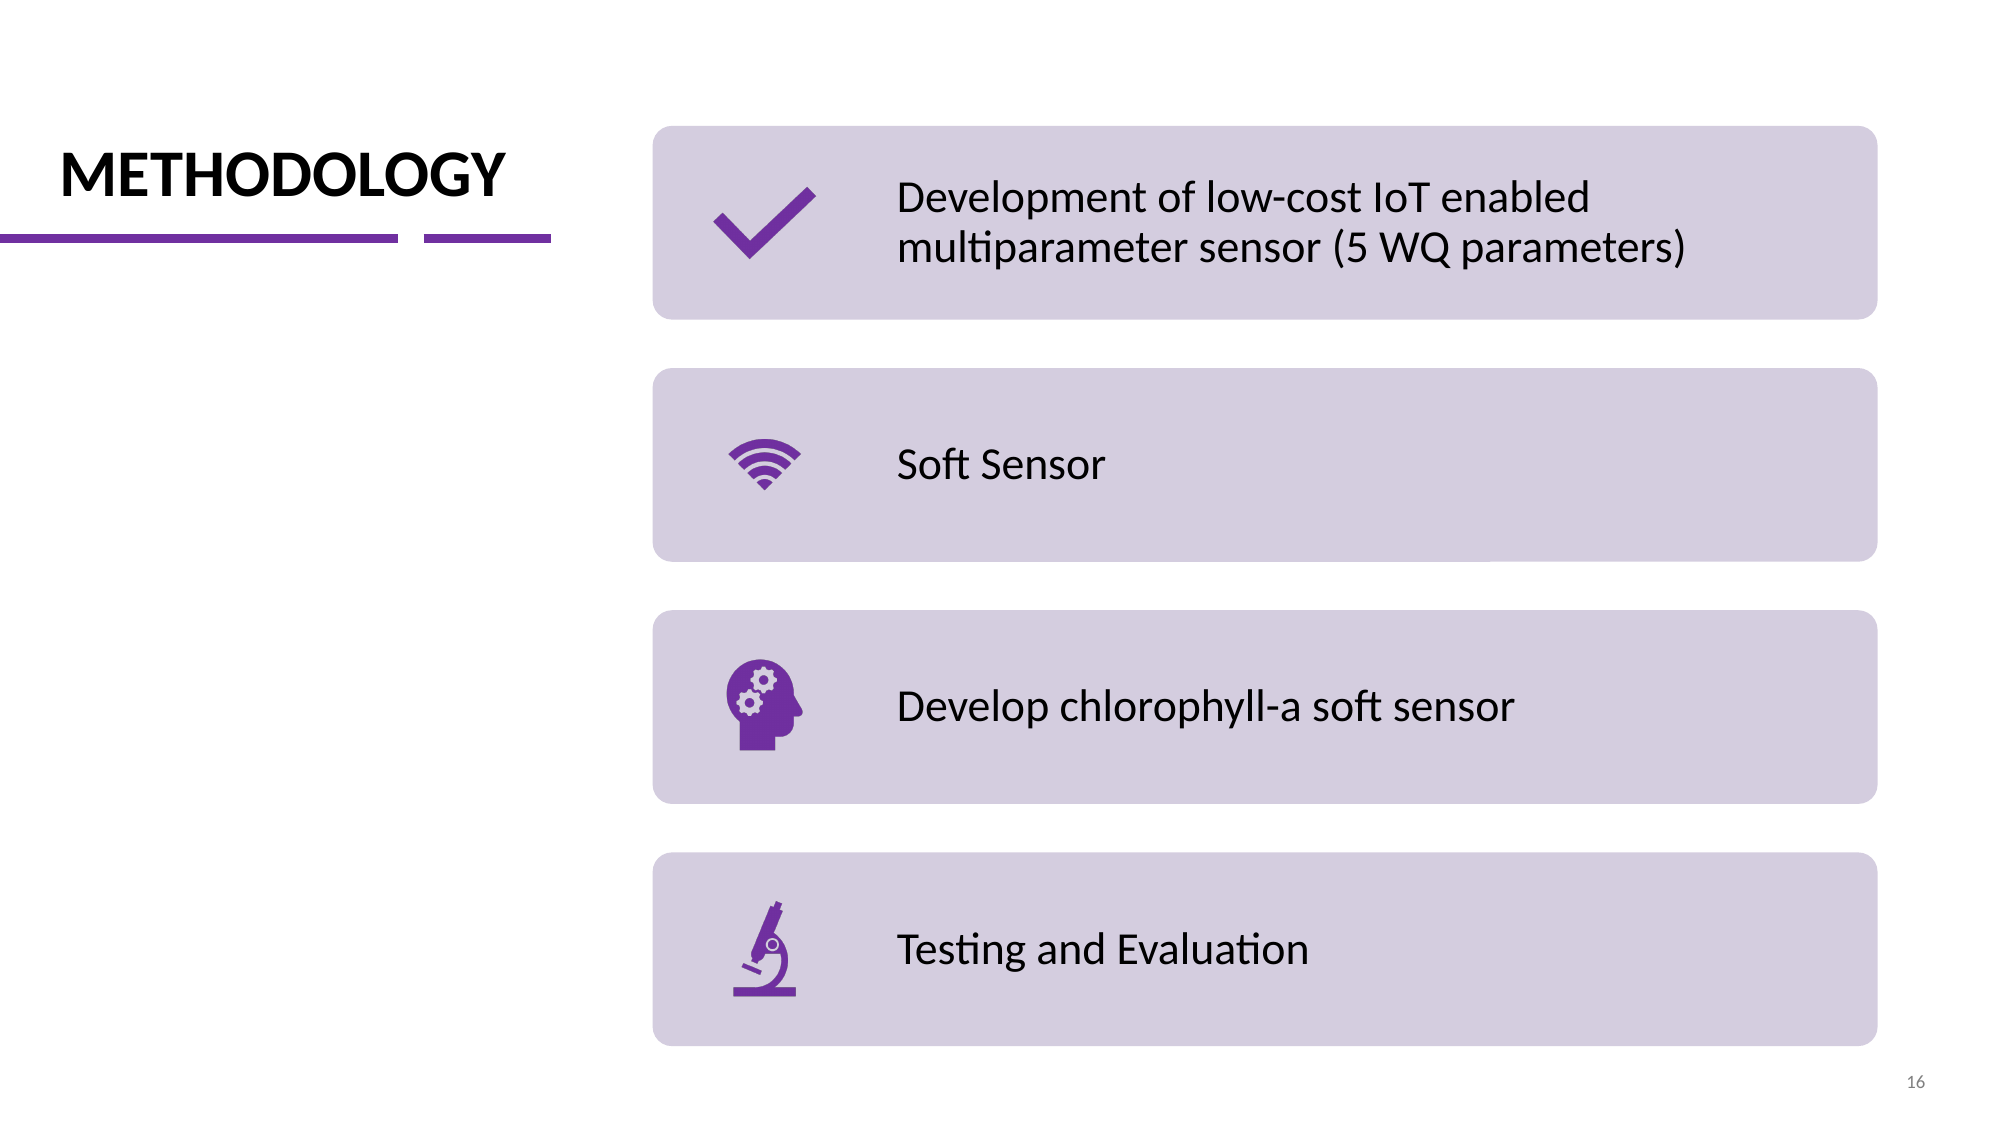

# METHODOLOGY
Development of low-cost IoT enabled multiparameter sensor (5 WQ parameters)
Soft Sensor
Develop chlorophyll-a soft sensor
Testing and Evaluation
16